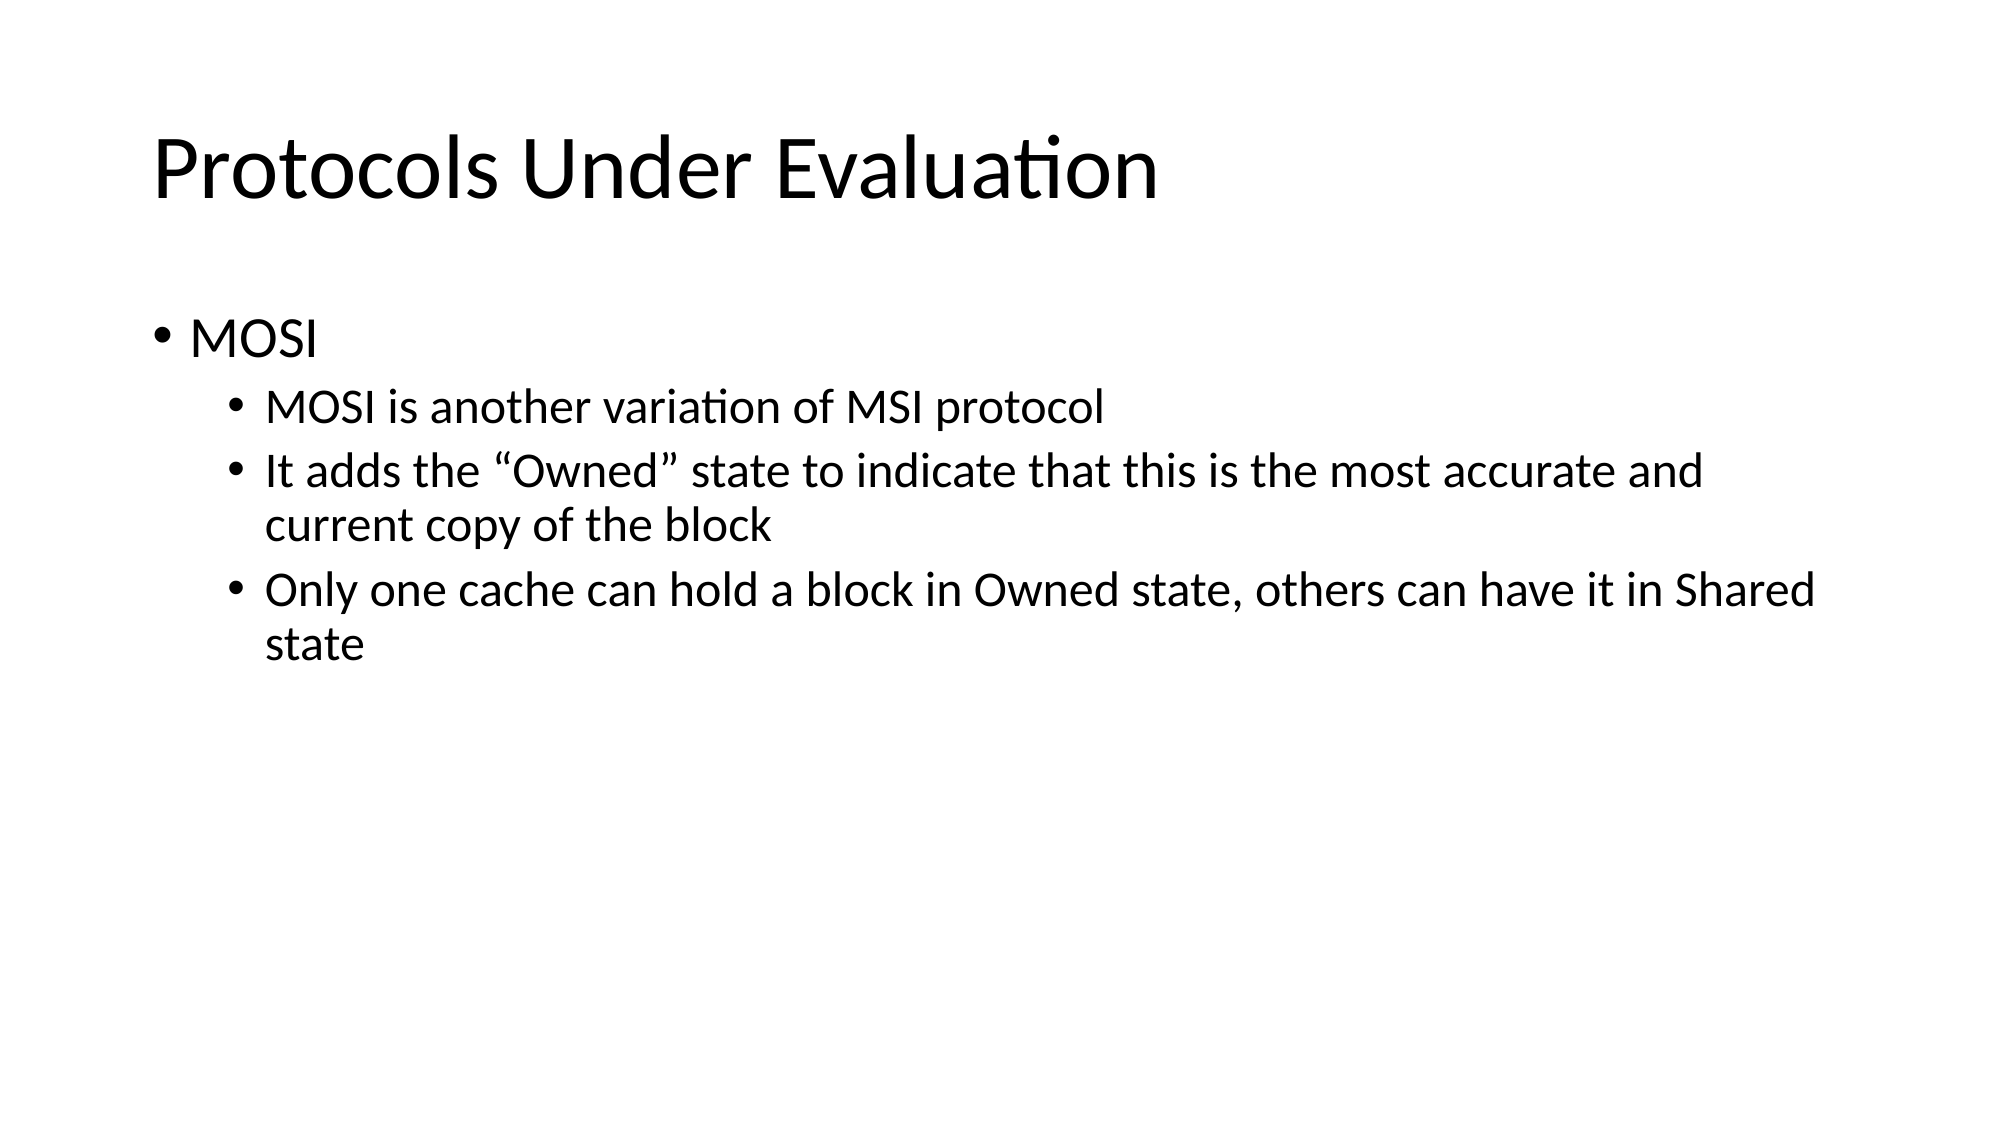

# Protocols Under Evaluation
MOSI
MOSI is another variation of MSI protocol
It adds the “Owned” state to indicate that this is the most accurate and current copy of the block
Only one cache can hold a block in Owned state, others can have it in Shared state